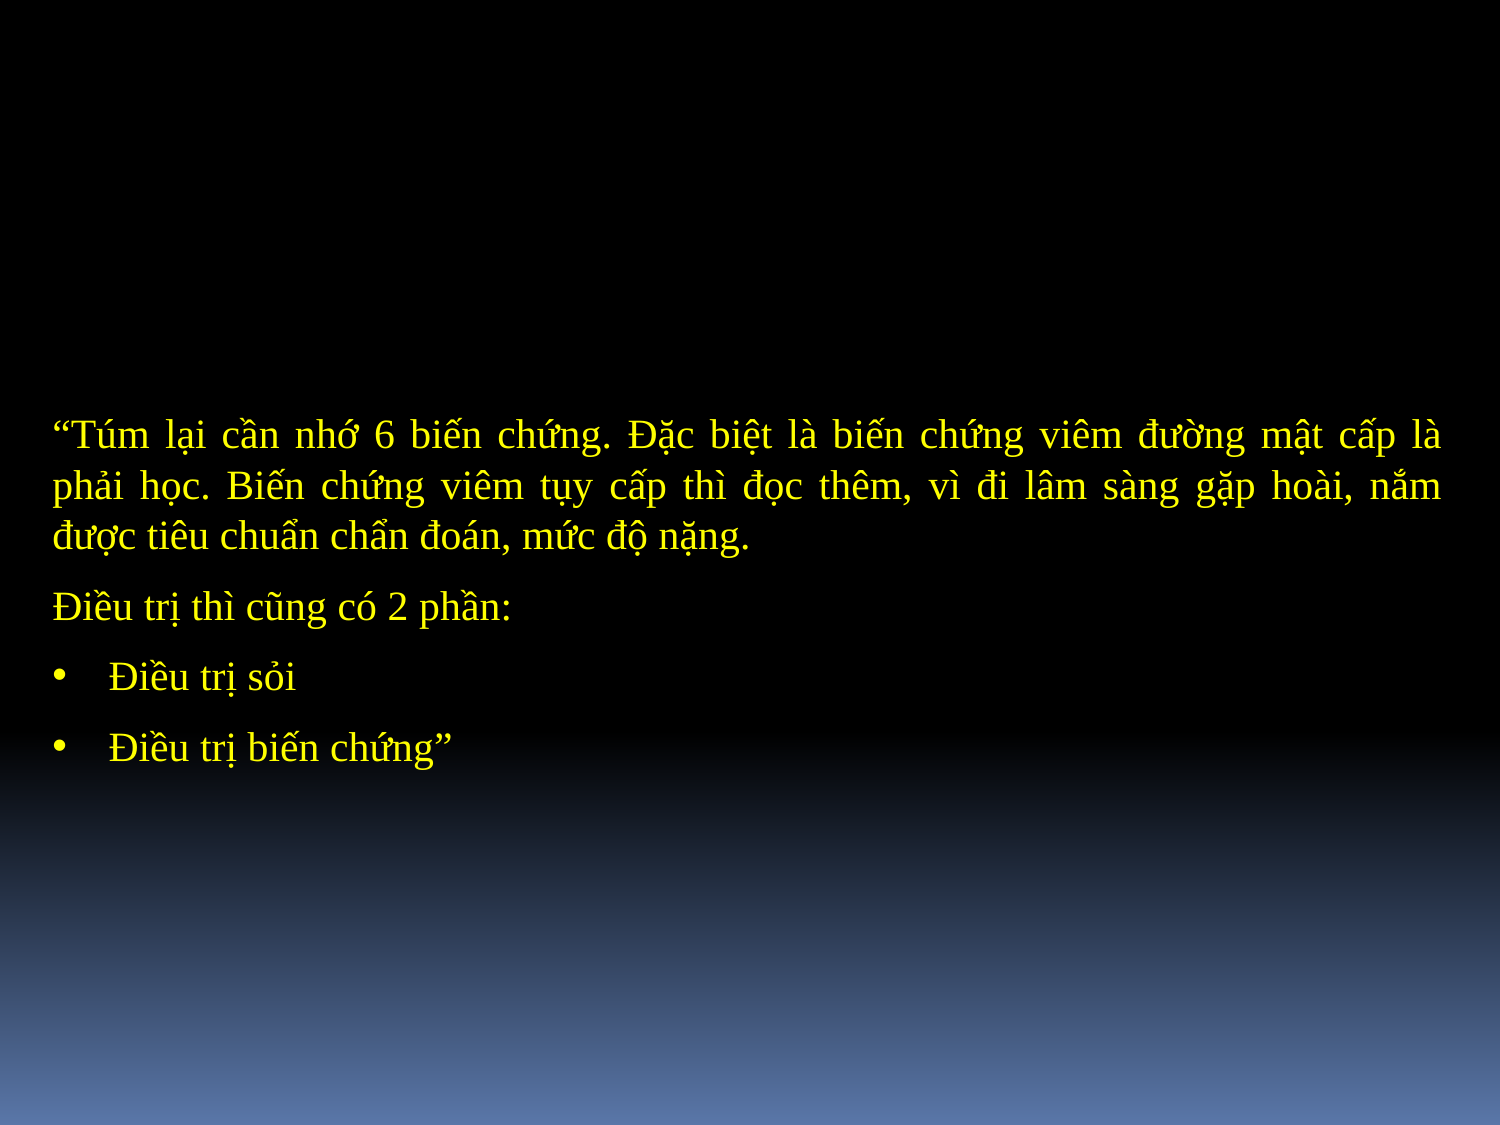

“Túm lại cần nhớ 6 biến chứng. Đặc biệt là biến chứng viêm đường mật cấp là phải học. Biến chứng viêm tụy cấp thì đọc thêm, vì đi lâm sàng gặp hoài, nắm được tiêu chuẩn chẩn đoán, mức độ nặng.
Điều trị thì cũng có 2 phần:
Điều trị sỏi
Điều trị biến chứng”